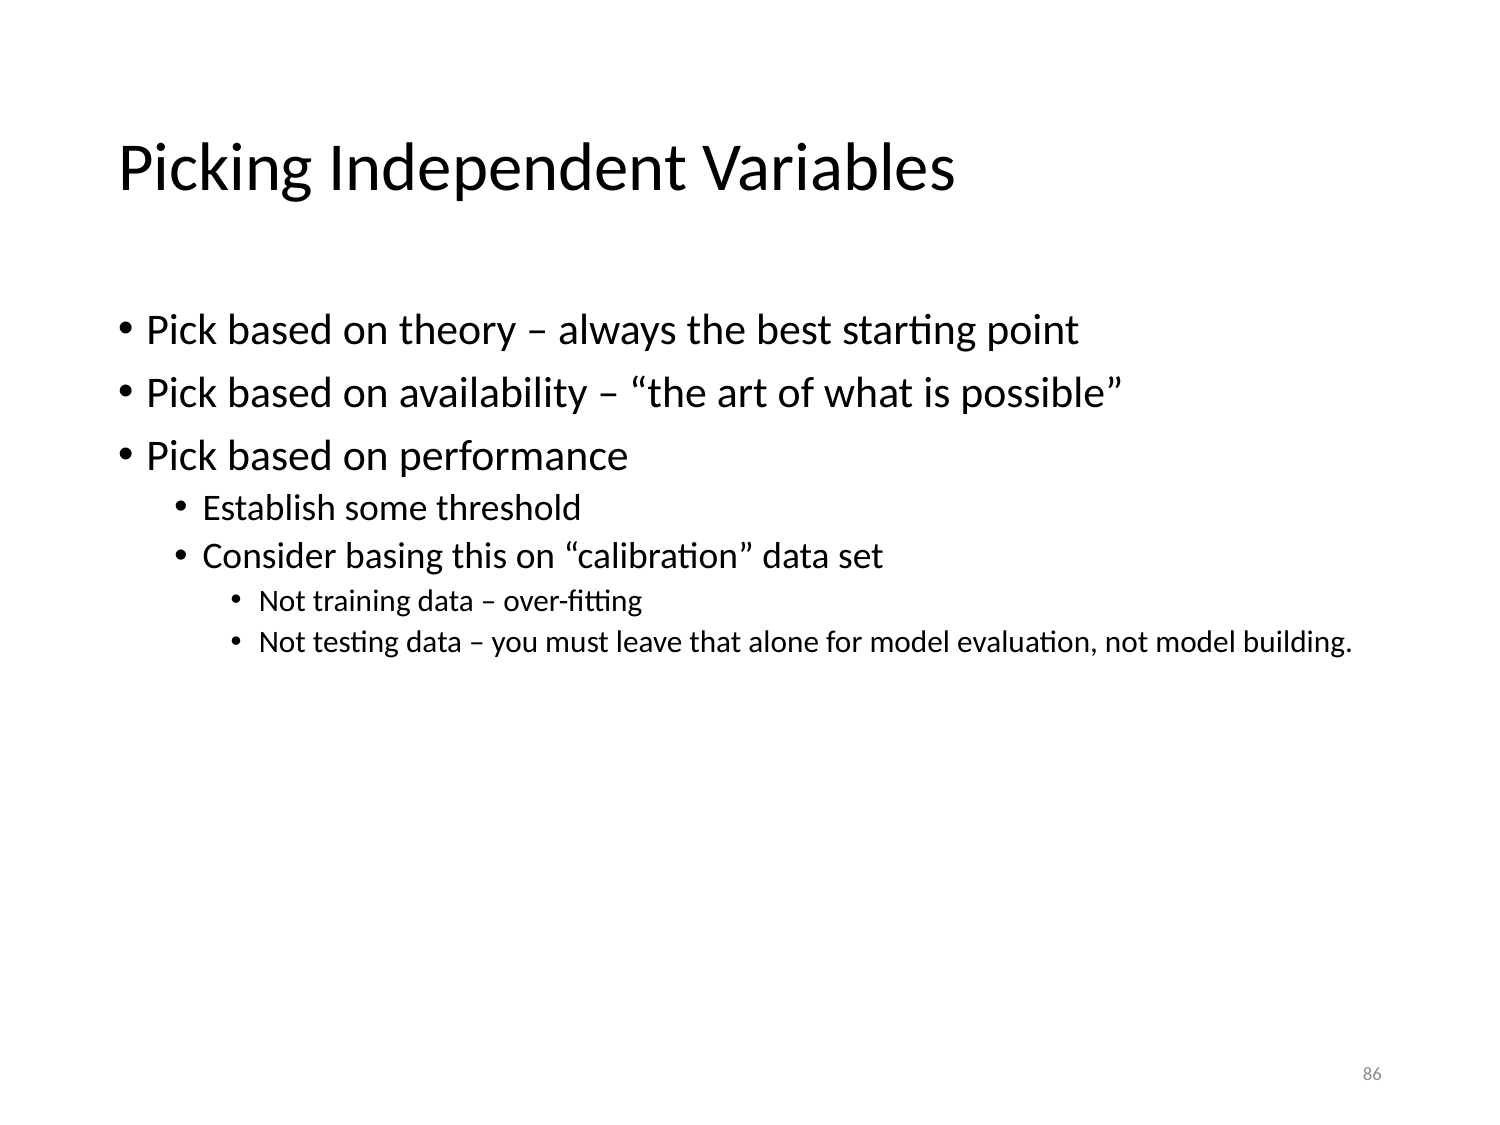

# Picking Independent Variables
Pick based on theory – always the best starting point
Pick based on availability – “the art of what is possible”
Pick based on performance
Establish some threshold
Consider basing this on “calibration” data set
Not training data – over-fitting
Not testing data – you must leave that alone for model evaluation, not model building.
86